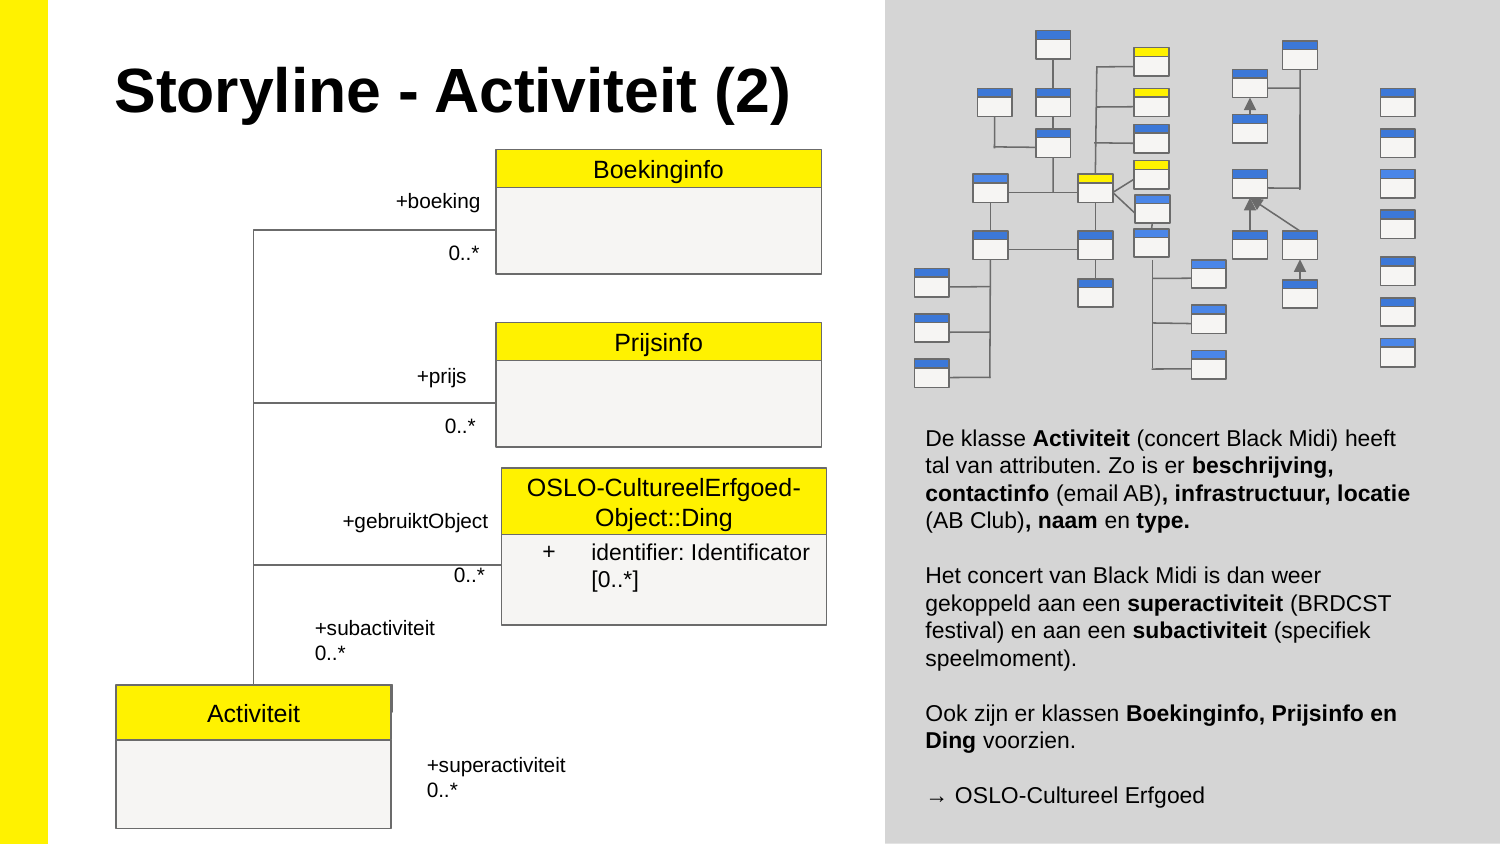

Storyline - Activiteit (2)

Boekinginfo

+boeking

0..*

Prijsinfo

+prijs

0..*
De klasse Activiteit (concert Black Midi) heeft tal van attributen. Zo is er beschrijving, contactinfo (email AB), infrastructuur, locatie (AB Club), naam en type.

Het concert van Black Midi is dan weer gekoppeld aan een superactiviteit (BRDCST festival) en aan een subactiviteit (specifiek speelmoment).

Ook zijn er klassen Boekinginfo, Prijsinfo en Ding voorzien.

→ OSLO-Cultureel Erfgoed

OSLO-CultureelErfgoed-
Object::Ding
+gebruiktObject
identifier: Identificator [0..*]
0..*
+subactiviteit 0..*
Activiteit
+superactiviteit 0..*